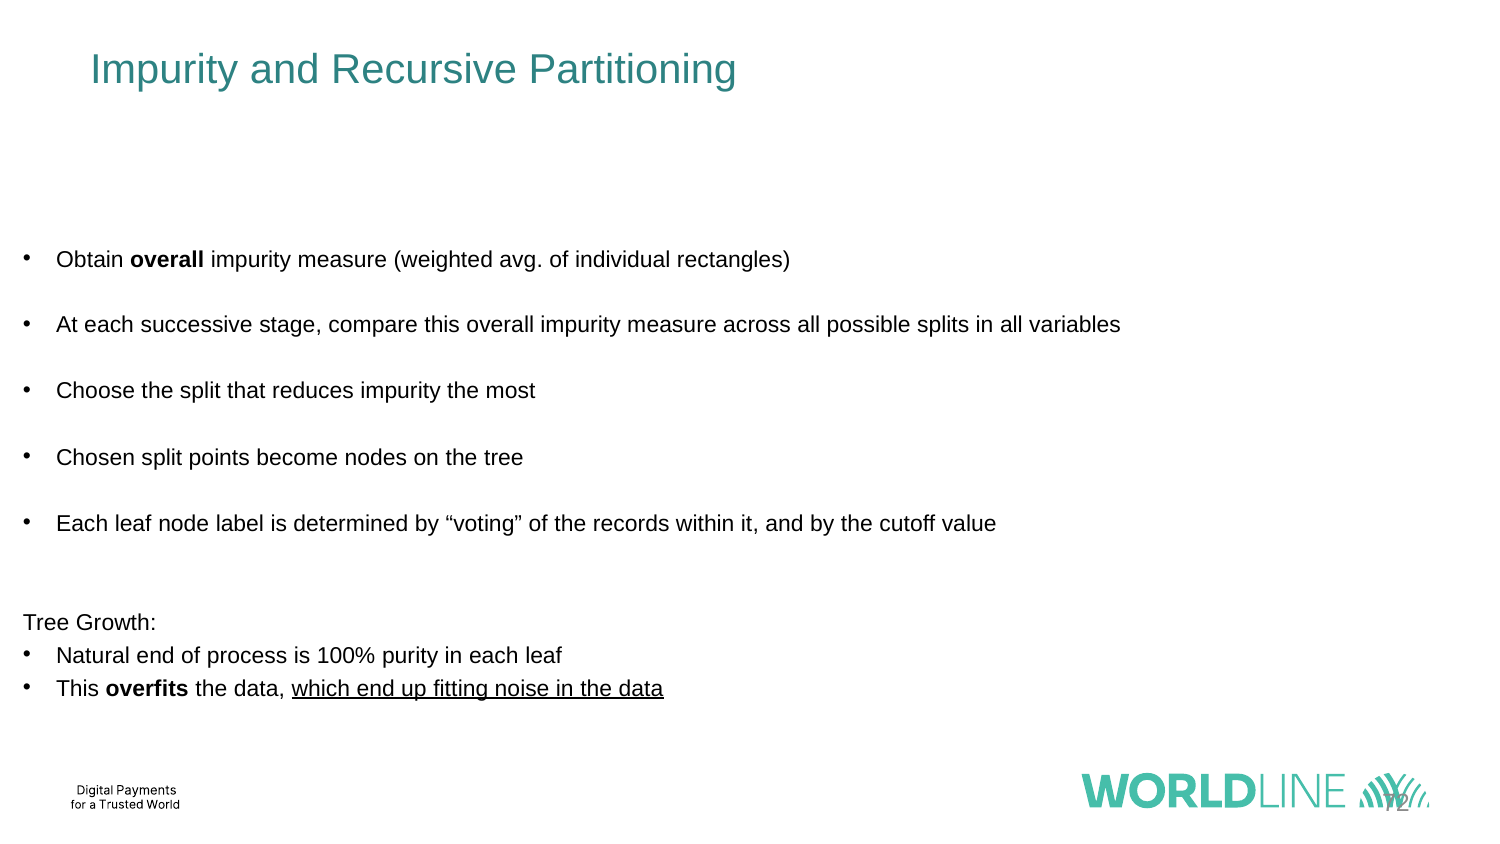

# Impurity and Recursive Partitioning
Obtain overall impurity measure (weighted avg. of individual rectangles)

At each successive stage, compare this overall impurity measure across all possible splits in all variables

Choose the split that reduces impurity the most

Chosen split points become nodes on the tree

Each leaf node label is determined by “voting” of the records within it, and by the cutoff value

Tree Growth:
Natural end of process is 100% purity in each leaf
This overfits the data, which end up fitting noise in the data

72